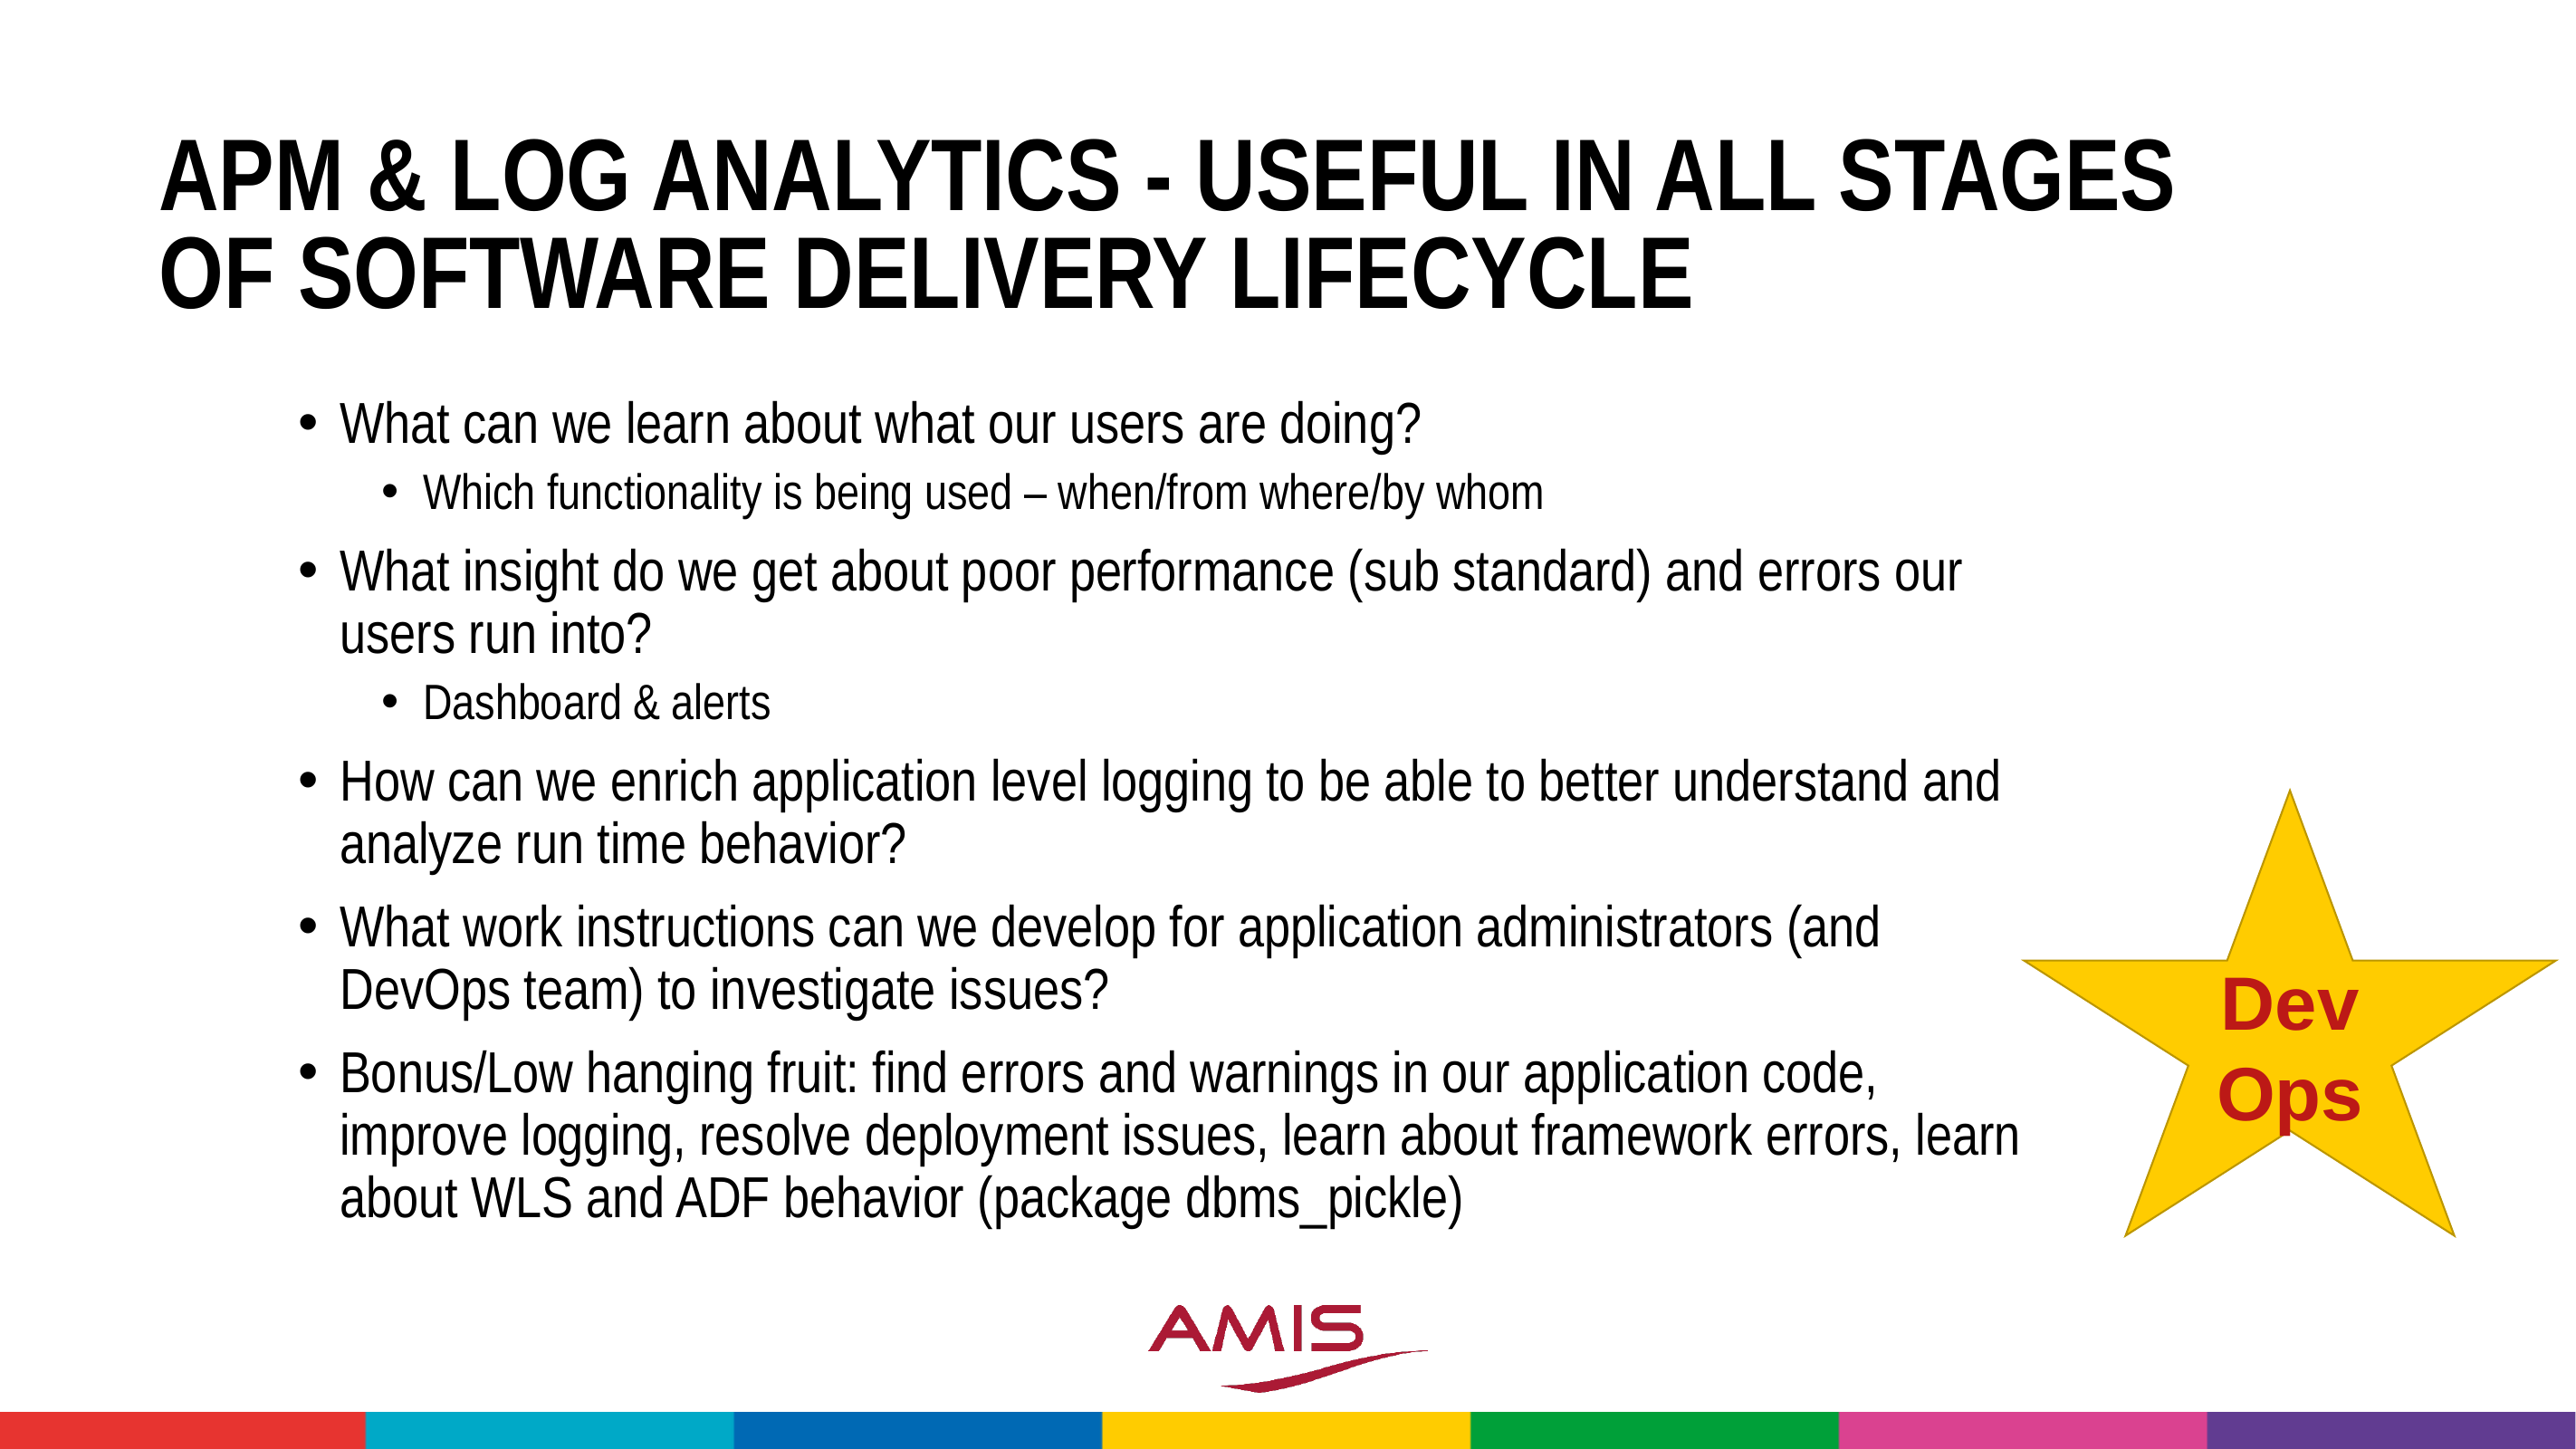

# APM & Log Analytics - Useful in all stages of software delivery lifecycle
What can we learn about what our users are doing?
Which functionality is being used – when/from where/by whom
What insight do we get about poor performance (sub standard) and errors our users run into?
Dashboard & alerts
How can we enrich application level logging to be able to better understand and analyze run time behavior?
What work instructions can we develop for application administrators (and DevOps team) to investigate issues?
Bonus/Low hanging fruit: find errors and warnings in our application code, improve logging, resolve deployment issues, learn about framework errors, learn about WLS and ADF behavior (package dbms_pickle)
DevOps